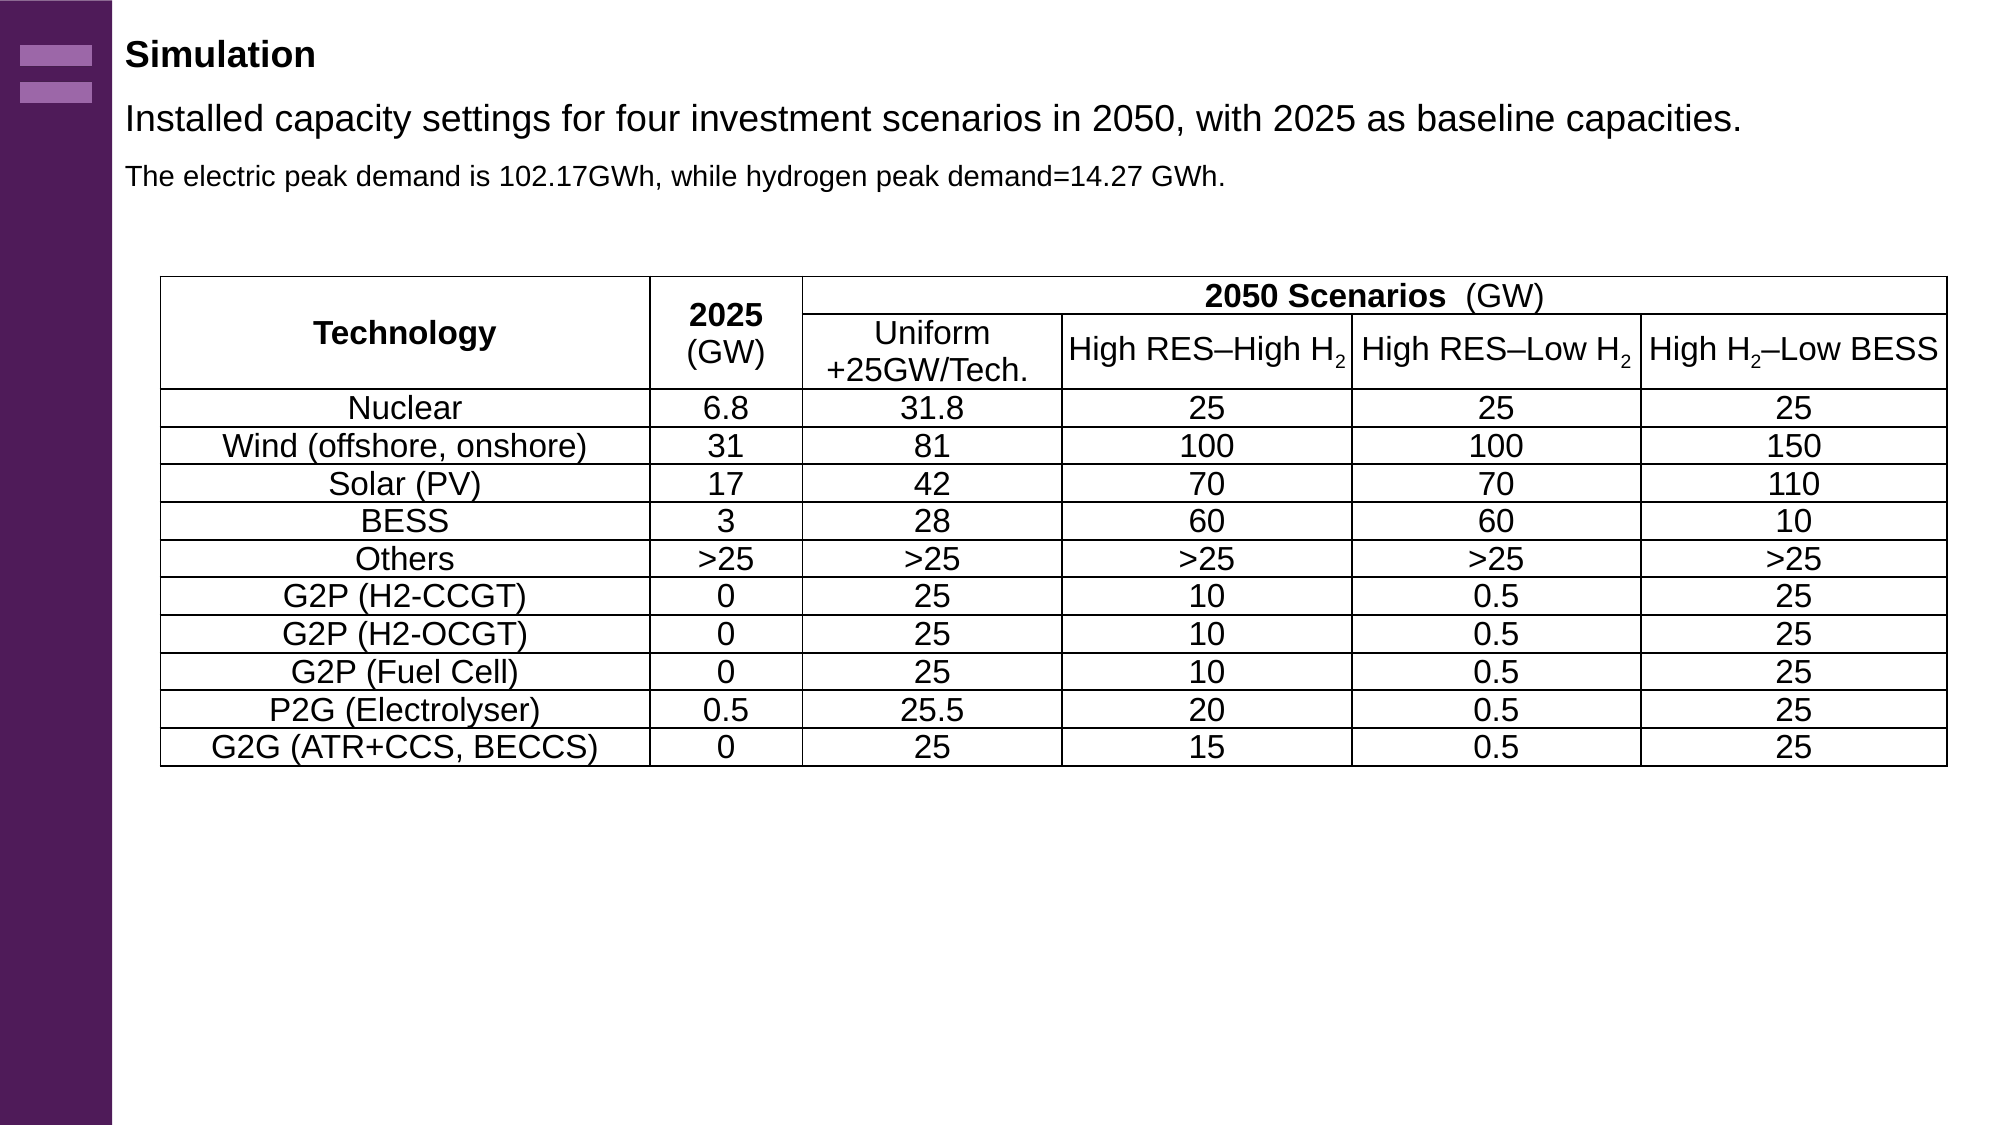

Simulation
Installed capacity settings for four investment scenarios in 2050, with 2025 as baseline capacities.
The electric peak demand is 102.17GWh, while hydrogen peak demand=14.27 GWh.
| Technology | 2025 (GW) | 2050 Scenarios (GW) |  |  |  |
| --- | --- | --- | --- | --- | --- |
|  |  | Uniform +25GW/Tech. | High RES–High H2 | High RES–Low H2 | High H2–Low BESS |
| Nuclear | 6.8 | 31.8 | 25 | 25 | 25 |
| Wind (offshore, onshore) | 31 | 81 | 100 | 100 | 150 |
| Solar (PV) | 17 | 42 | 70 | 70 | 110 |
| BESS | 3 | 28 | 60 | 60 | 10 |
| Others | >25 | >25 | >25 | >25 | >25 |
| G2P (H2-CCGT) | 0 | 25 | 10 | 0.5 | 25 |
| G2P (H2-OCGT) | 0 | 25 | 10 | 0.5 | 25 |
| G2P (Fuel Cell) | 0 | 25 | 10 | 0.5 | 25 |
| P2G (Electrolyser) | 0.5 | 25.5 | 20 | 0.5 | 25 |
| G2G (ATR+CCS, BECCS) | 0 | 25 | 15 | 0.5 | 25 |